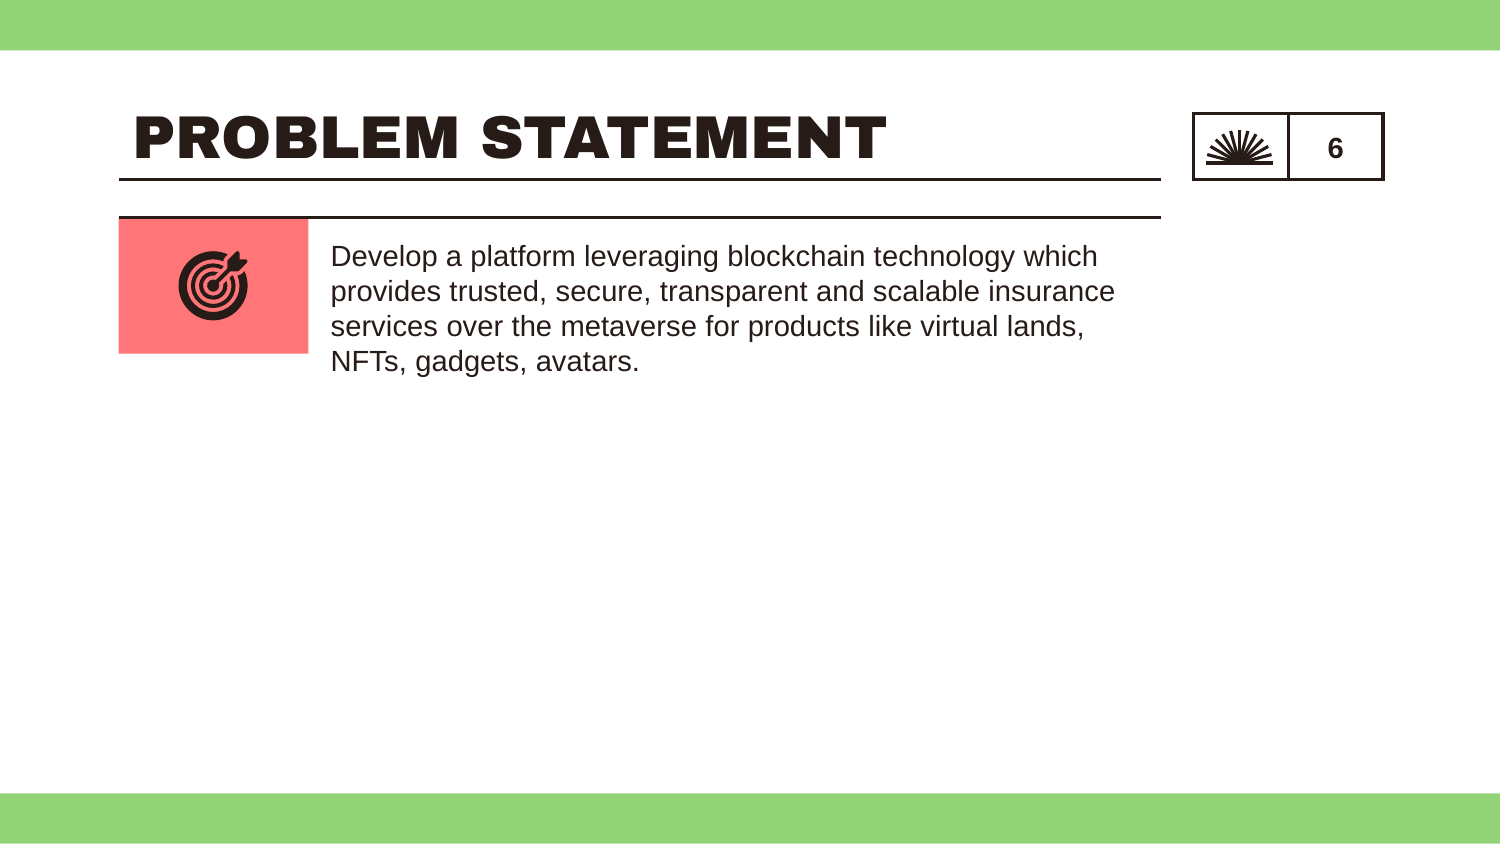

# PROBLEM STATEMENT

Develop a platform leveraging blockchain technology which provides trusted, secure, transparent and scalable insurance services over the metaverse for products like virtual lands, NFTs, gadgets, avatars.